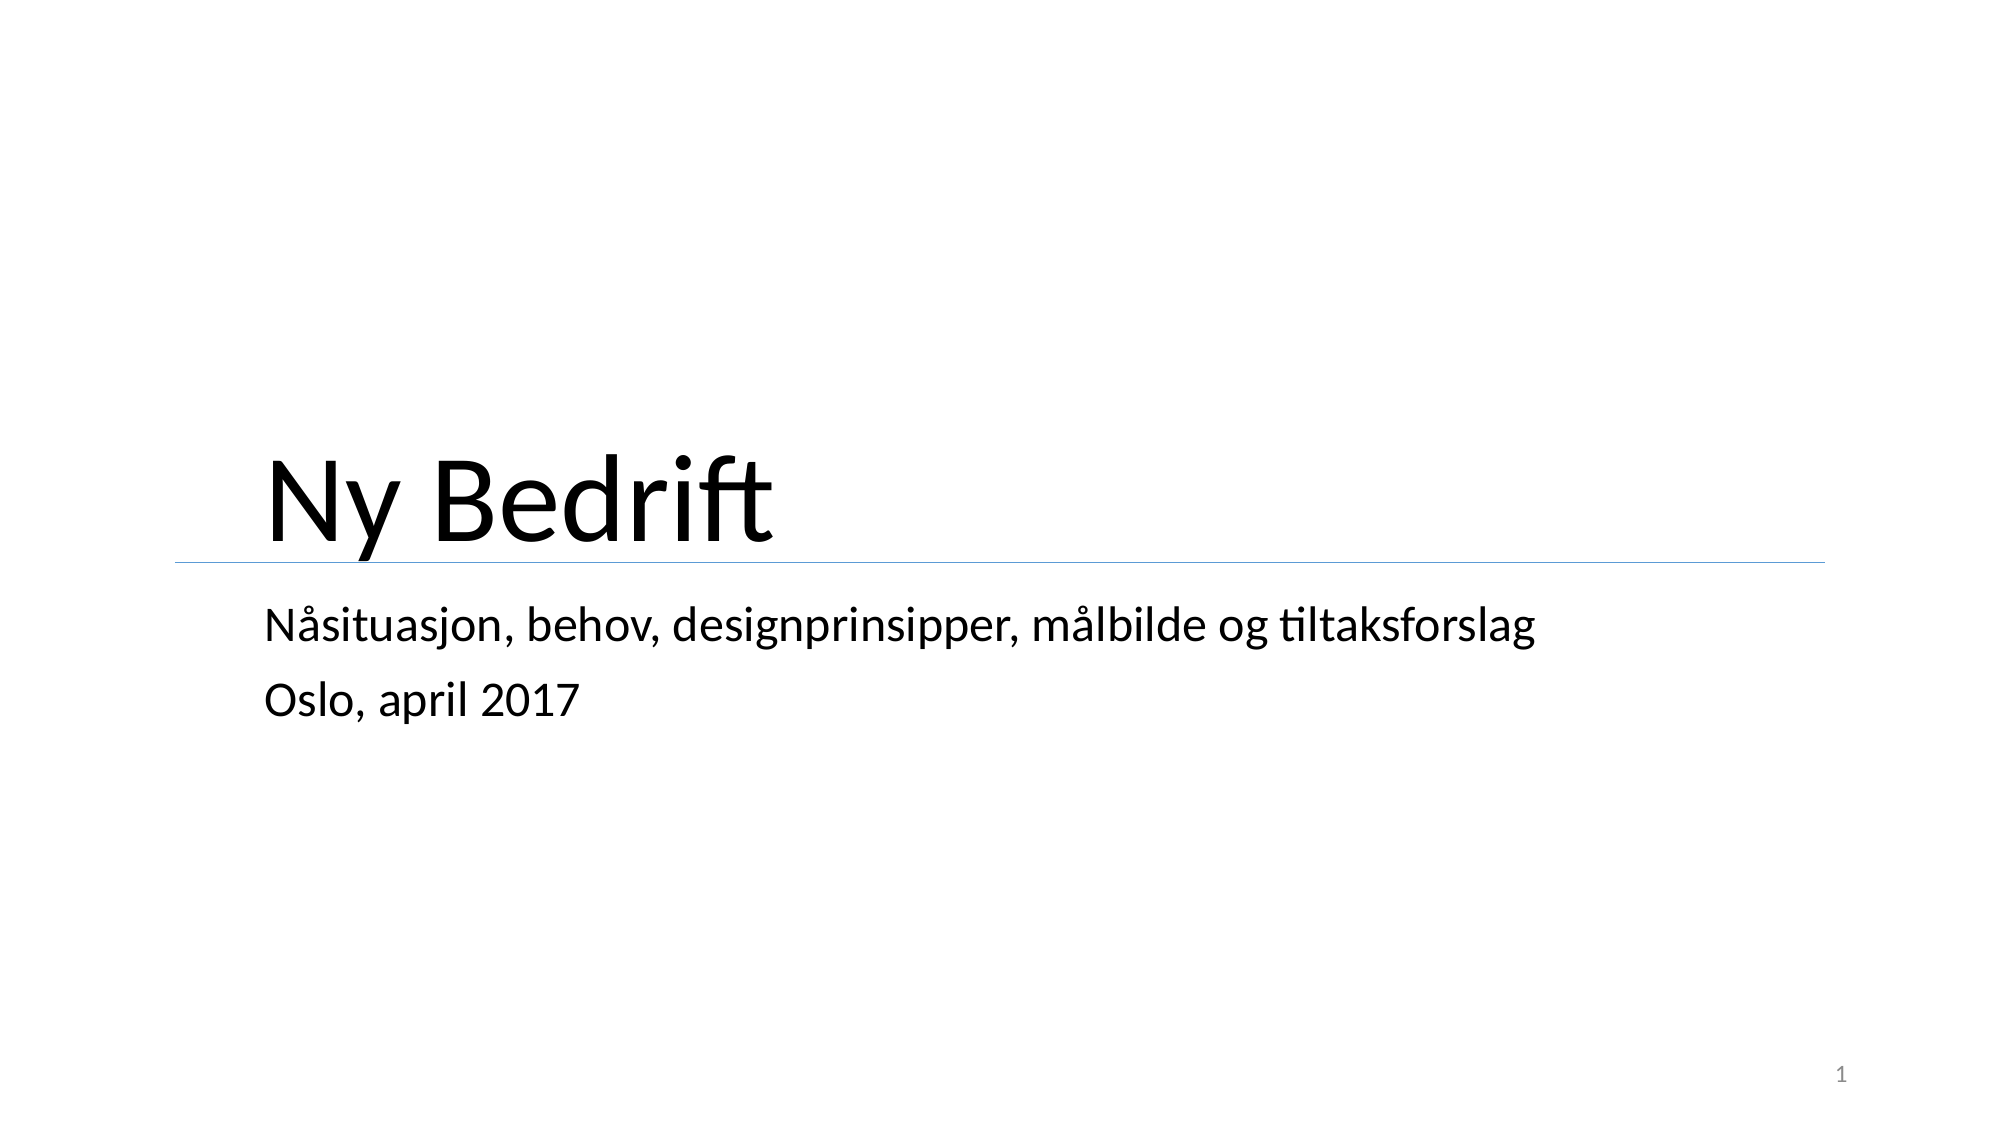

# Ny Bedrift
Nåsituasjon, behov, designprinsipper, målbilde og tiltaksforslag
Oslo, april 2017
1